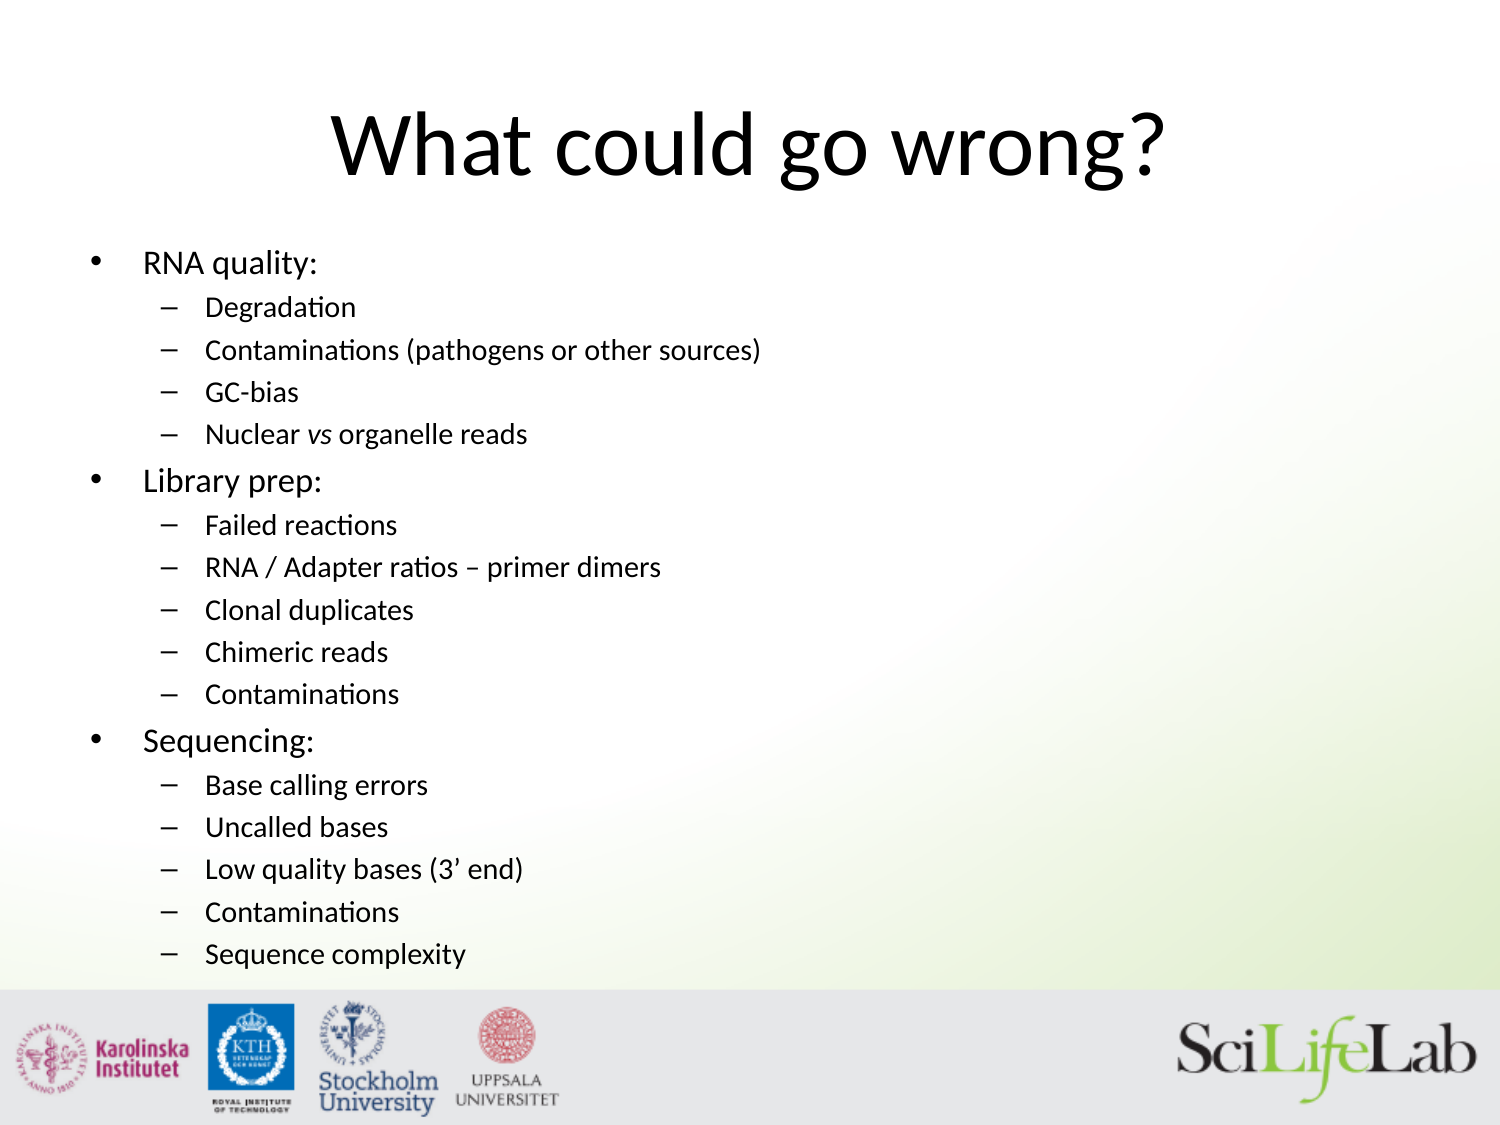

# What could go wrong?
RNA quality:
Degradation
Contaminations (pathogens or other sources)
GC-bias
Nuclear vs organelle reads
Library prep:
Failed reactions
RNA / Adapter ratios – primer dimers
Clonal duplicates
Chimeric reads
Contaminations
Sequencing:
Base calling errors
Uncalled bases
Low quality bases (3’ end)
Contaminations
Sequence complexity